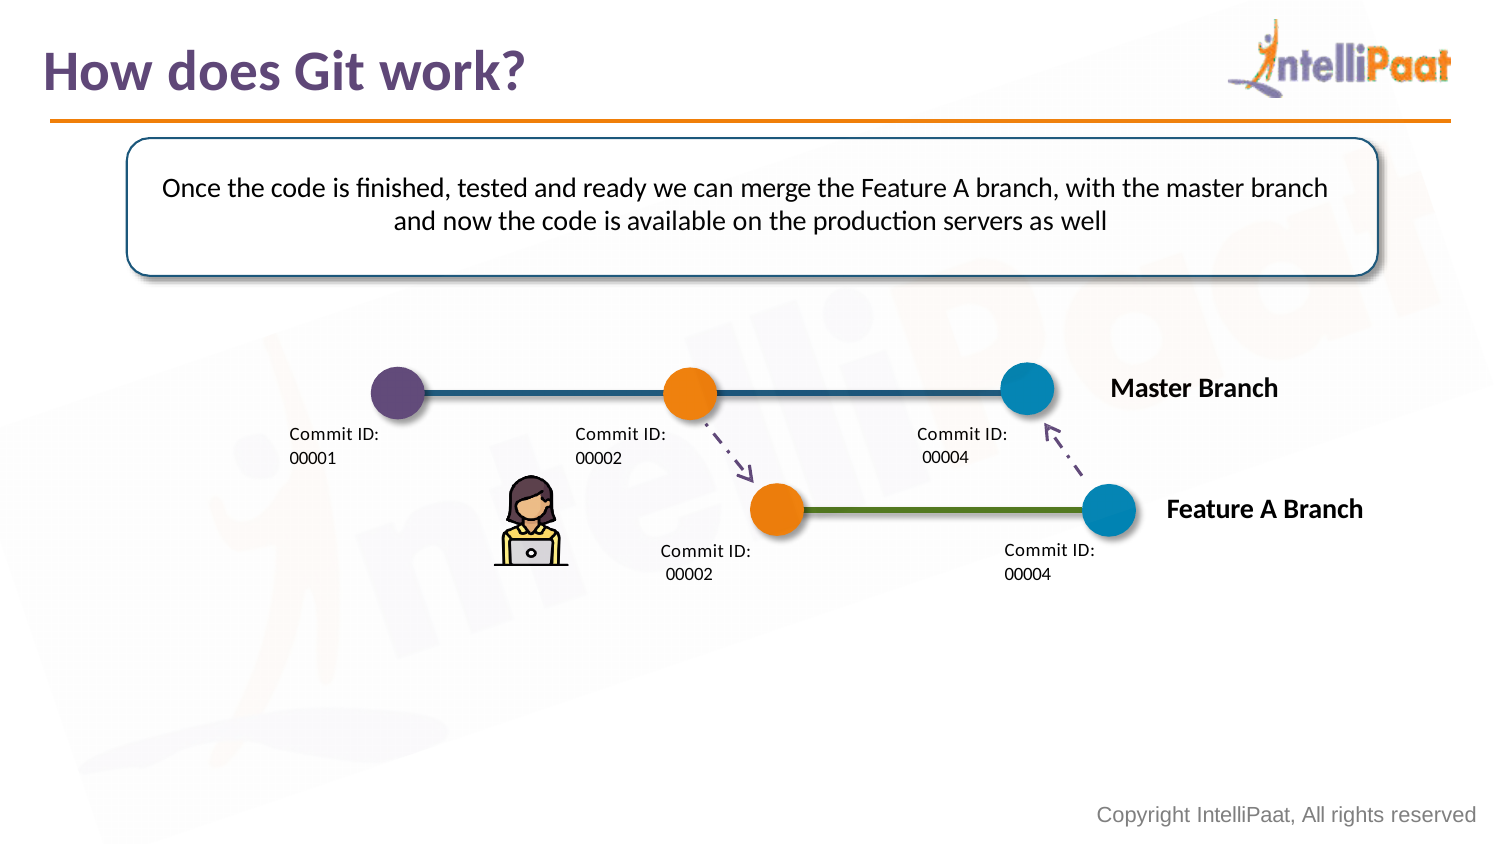

# How does Git work?

Once the code is finished, tested and ready we can merge the Feature A branch, with the master branch  and now the code is available on the production servers as well

Master Branch

Commit ID:  00004
Commit ID:
00001
Commit ID:
00002

Feature A Branch

Commit ID:
00004
Commit ID:  00002
Copyright IntelliPaat, All rights reserved